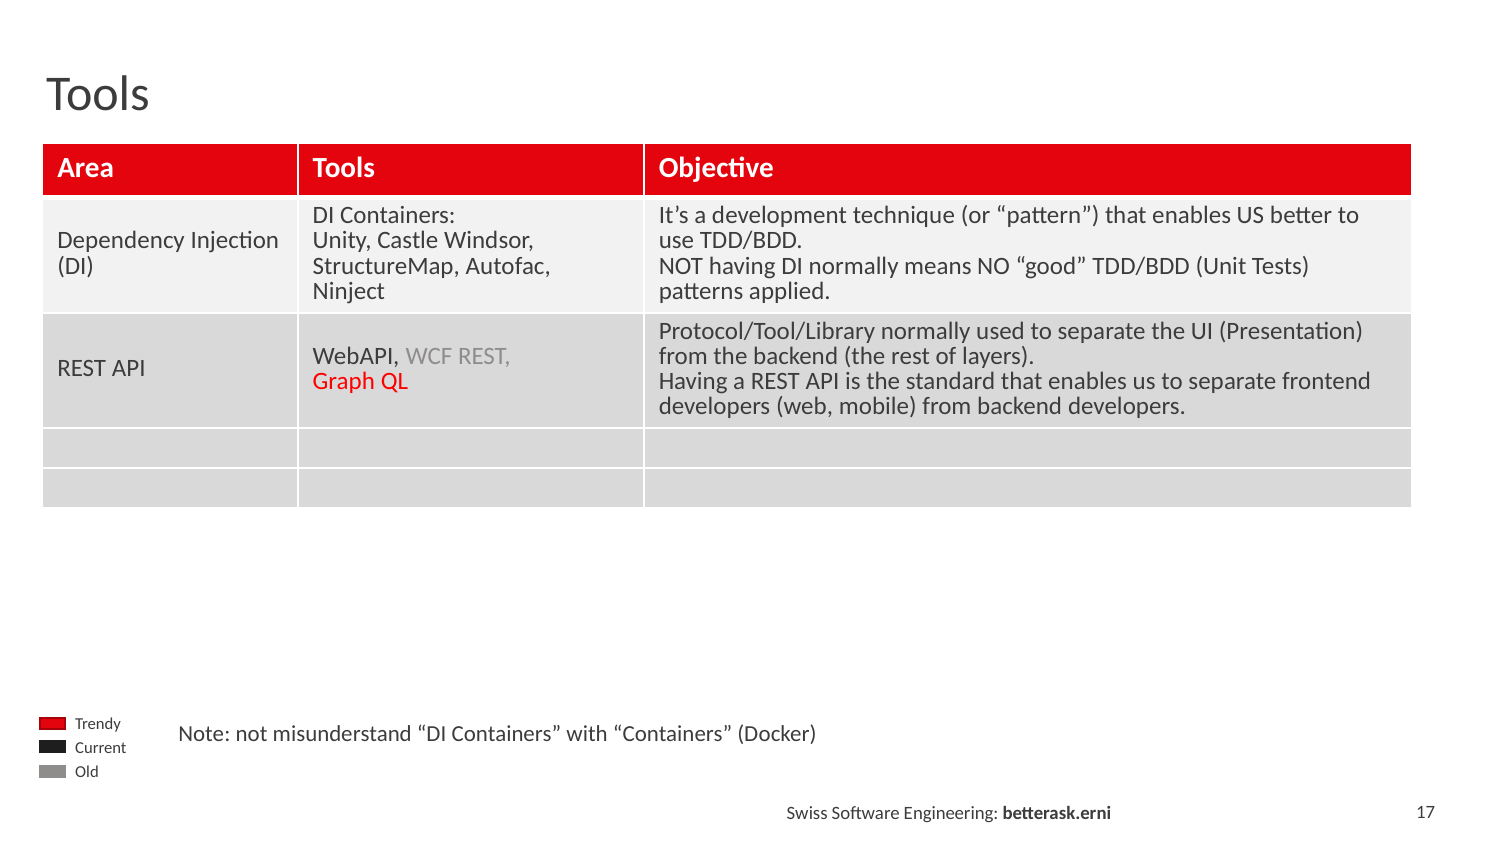

# Tools
| Area | Tools | Objective |
| --- | --- | --- |
| Dependency Injection (DI) | DI Containers: Unity, Castle Windsor, StructureMap, Autofac, Ninject | It’s a development technique (or “pattern”) that enables US better to use TDD/BDD. NOT having DI normally means NO “good” TDD/BDD (Unit Tests) patterns applied. |
| REST API | WebAPI, WCF REST, Graph QL | Protocol/Tool/Library normally used to separate the UI (Presentation) from the backend (the rest of layers). Having a REST API is the standard that enables us to separate frontend developers (web, mobile) from backend developers. |
|  |  |  |
|  |  |  |
Trendy

Current

Old

Note: not misunderstand “DI Containers” with “Containers” (Docker)
17
Swiss Software Engineering: betterask.erni